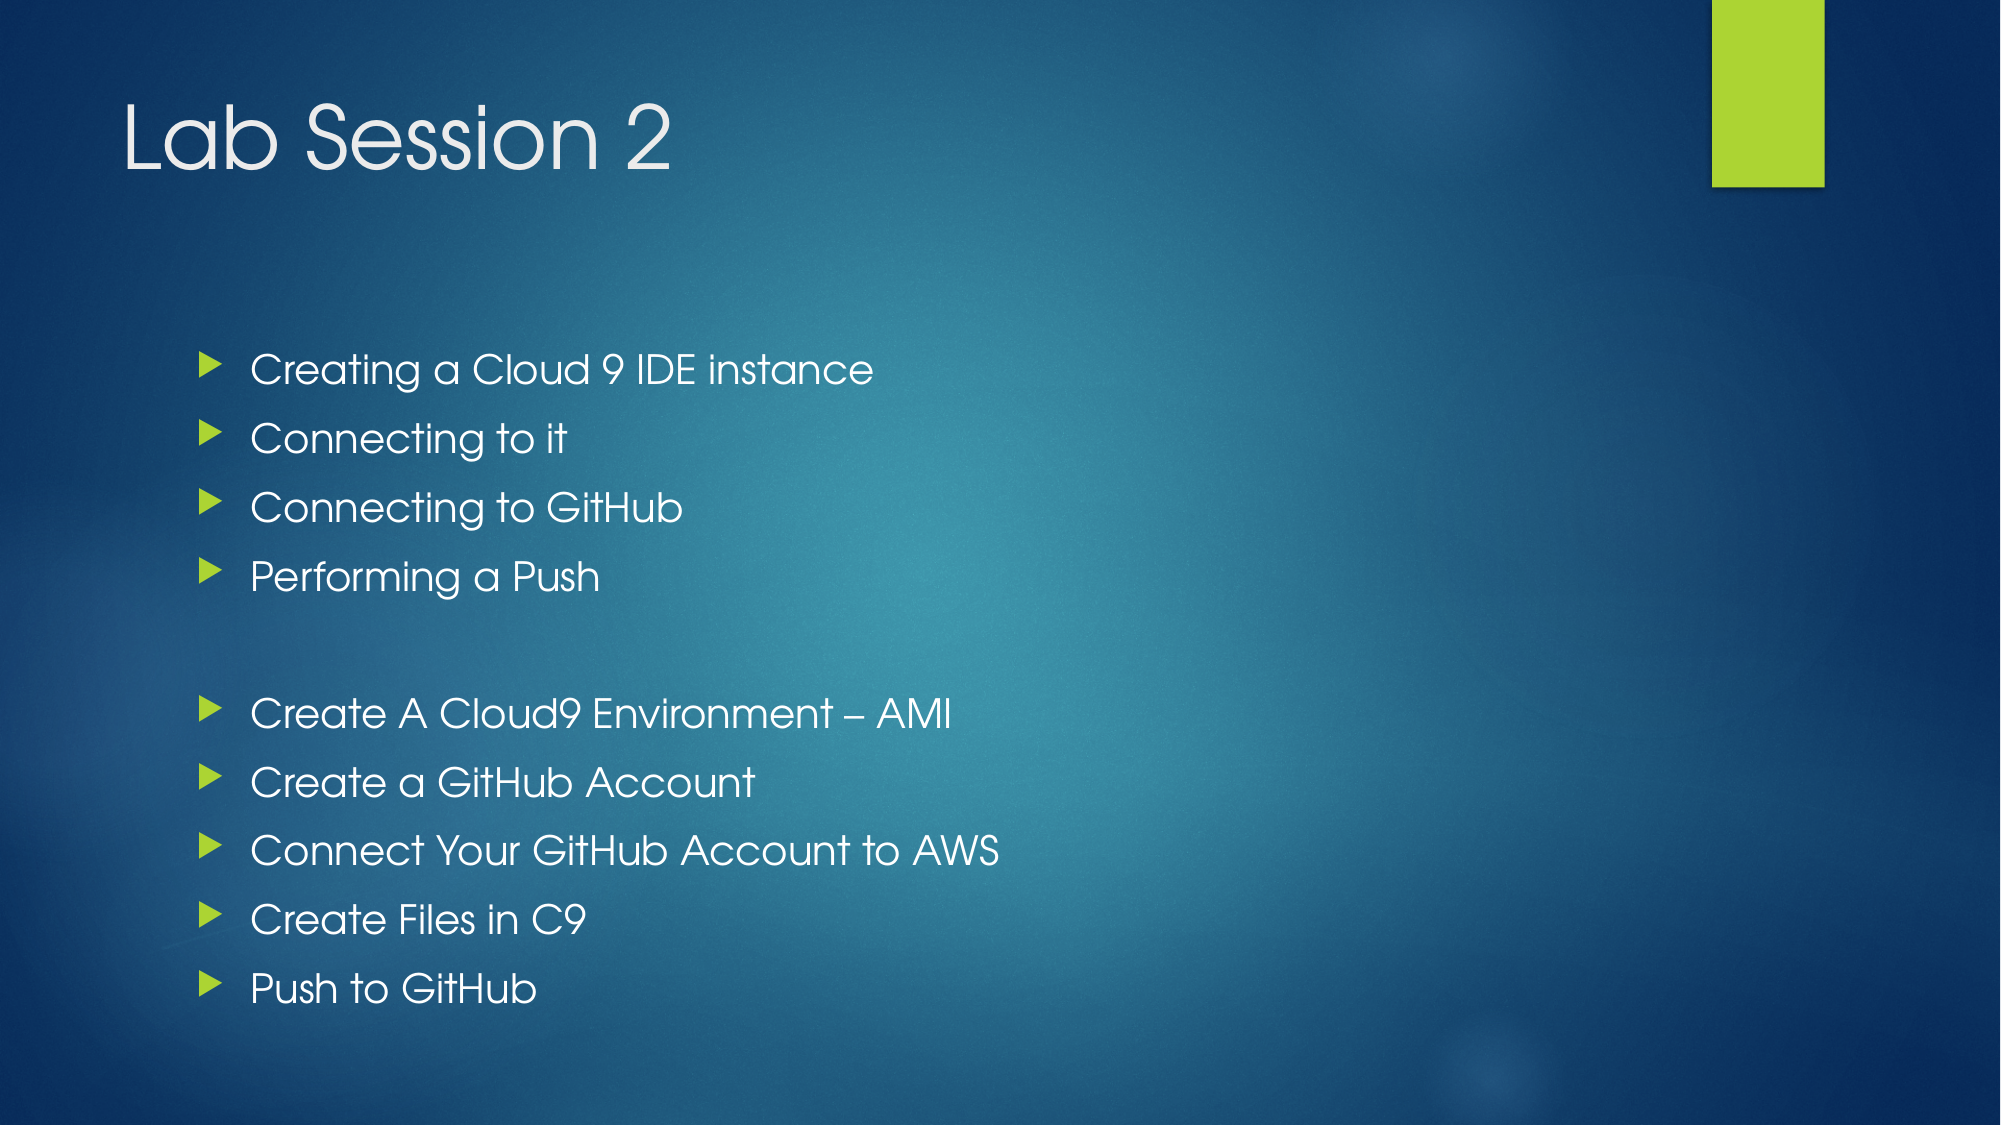

# Lab Session 2
Creating a Cloud 9 IDE instance
Connecting to it
Connecting to GitHub
Performing a Push

Create A Cloud9 Environment – AMI
Create a GitHub Account
Connect Your GitHub Account to AWS
Create Files in C9
Push to GitHub